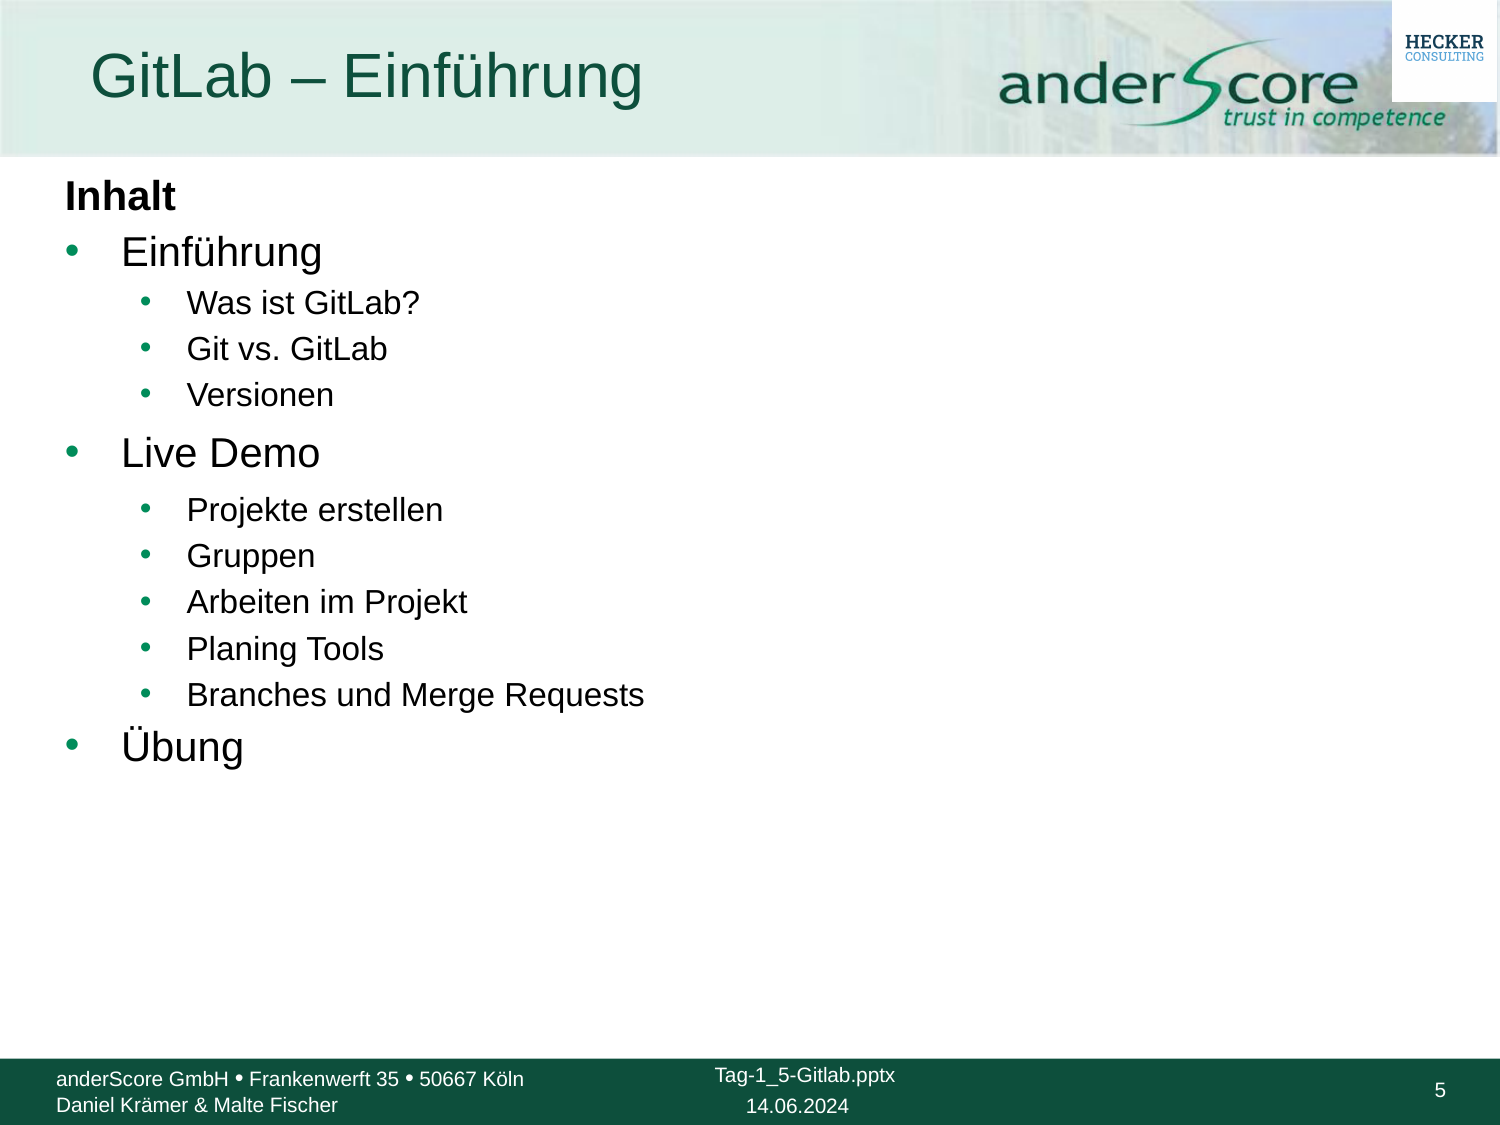

# GitLab – Einführung
Inhalt
Einführung
Was ist GitLab?
Git vs. GitLab
Versionen
Live Demo
Projekte erstellen
Gruppen
Arbeiten im Projekt
Planing Tools
Branches und Merge Requests
Übung